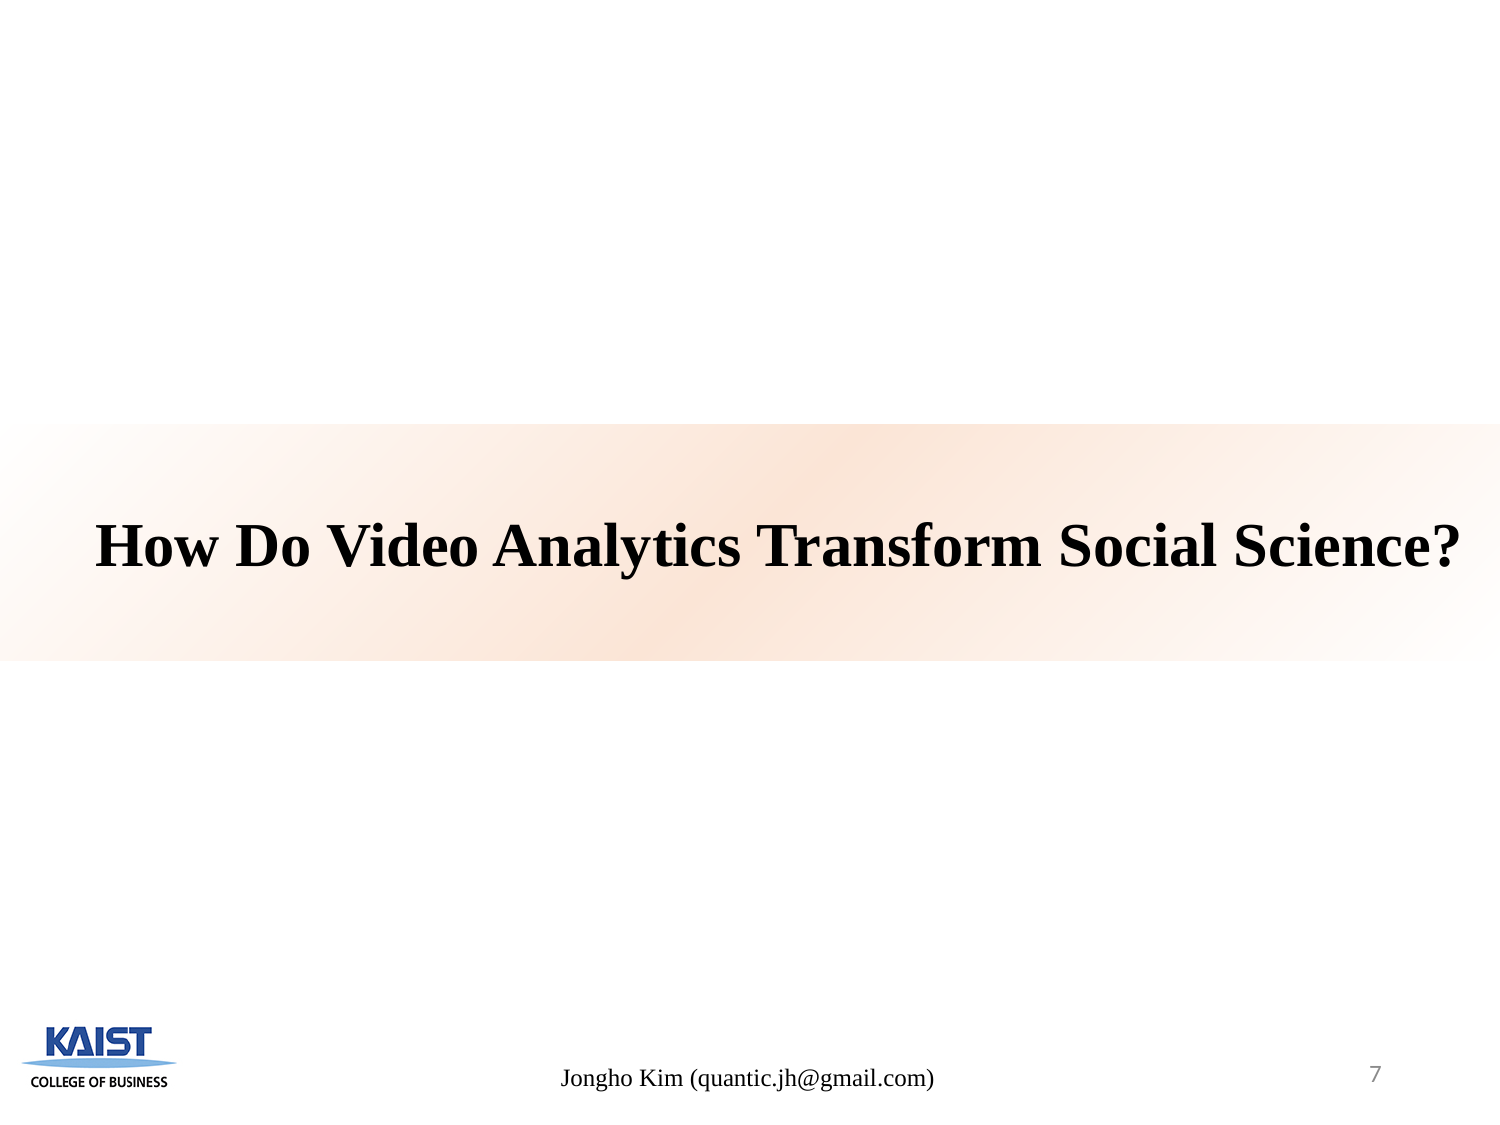

How Do Video Analytics Transform Social Science?
7